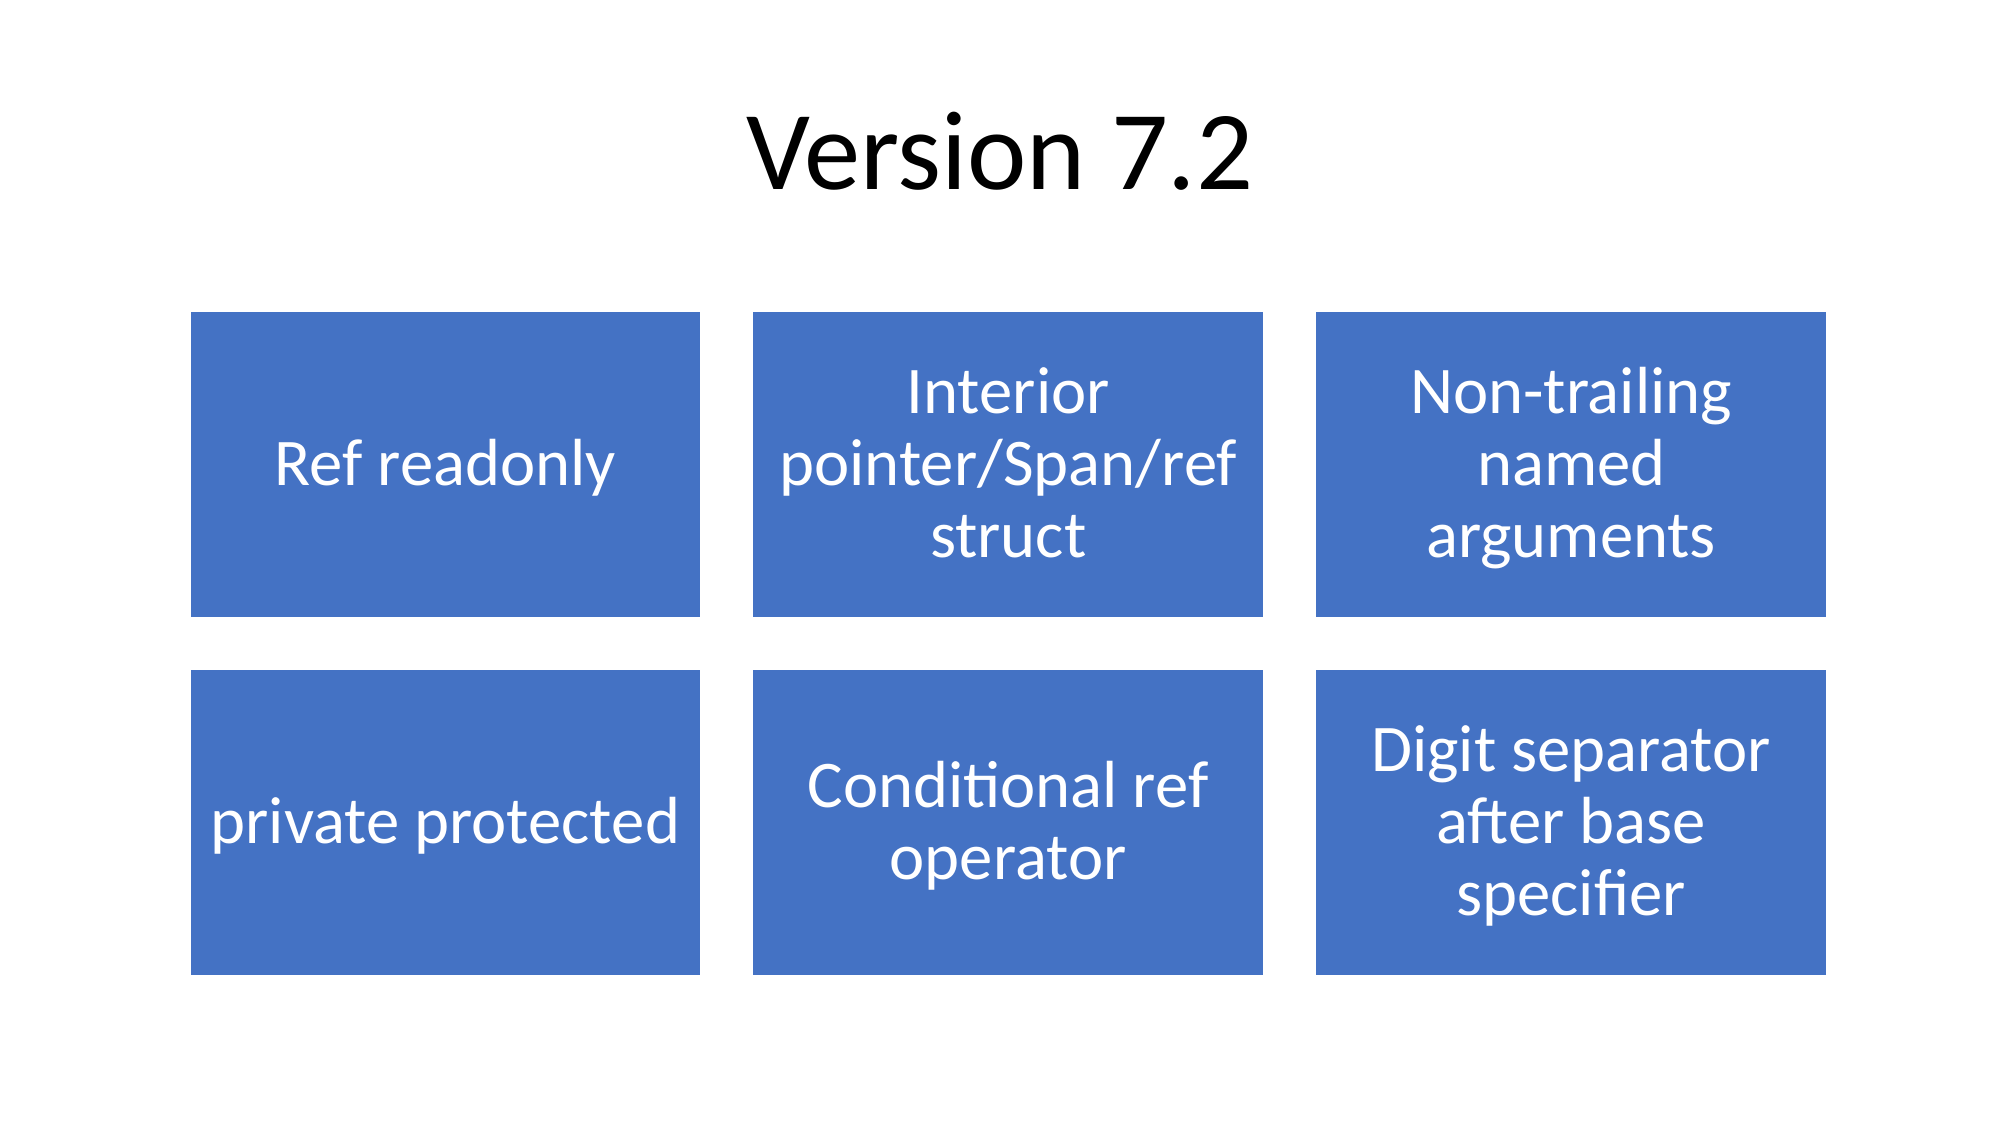

Version 7.2
Ref readonly
Interior pointer/Span/ref struct
Non-trailing named arguments
private protected
Conditional ref operator
Digit separator after base specifier